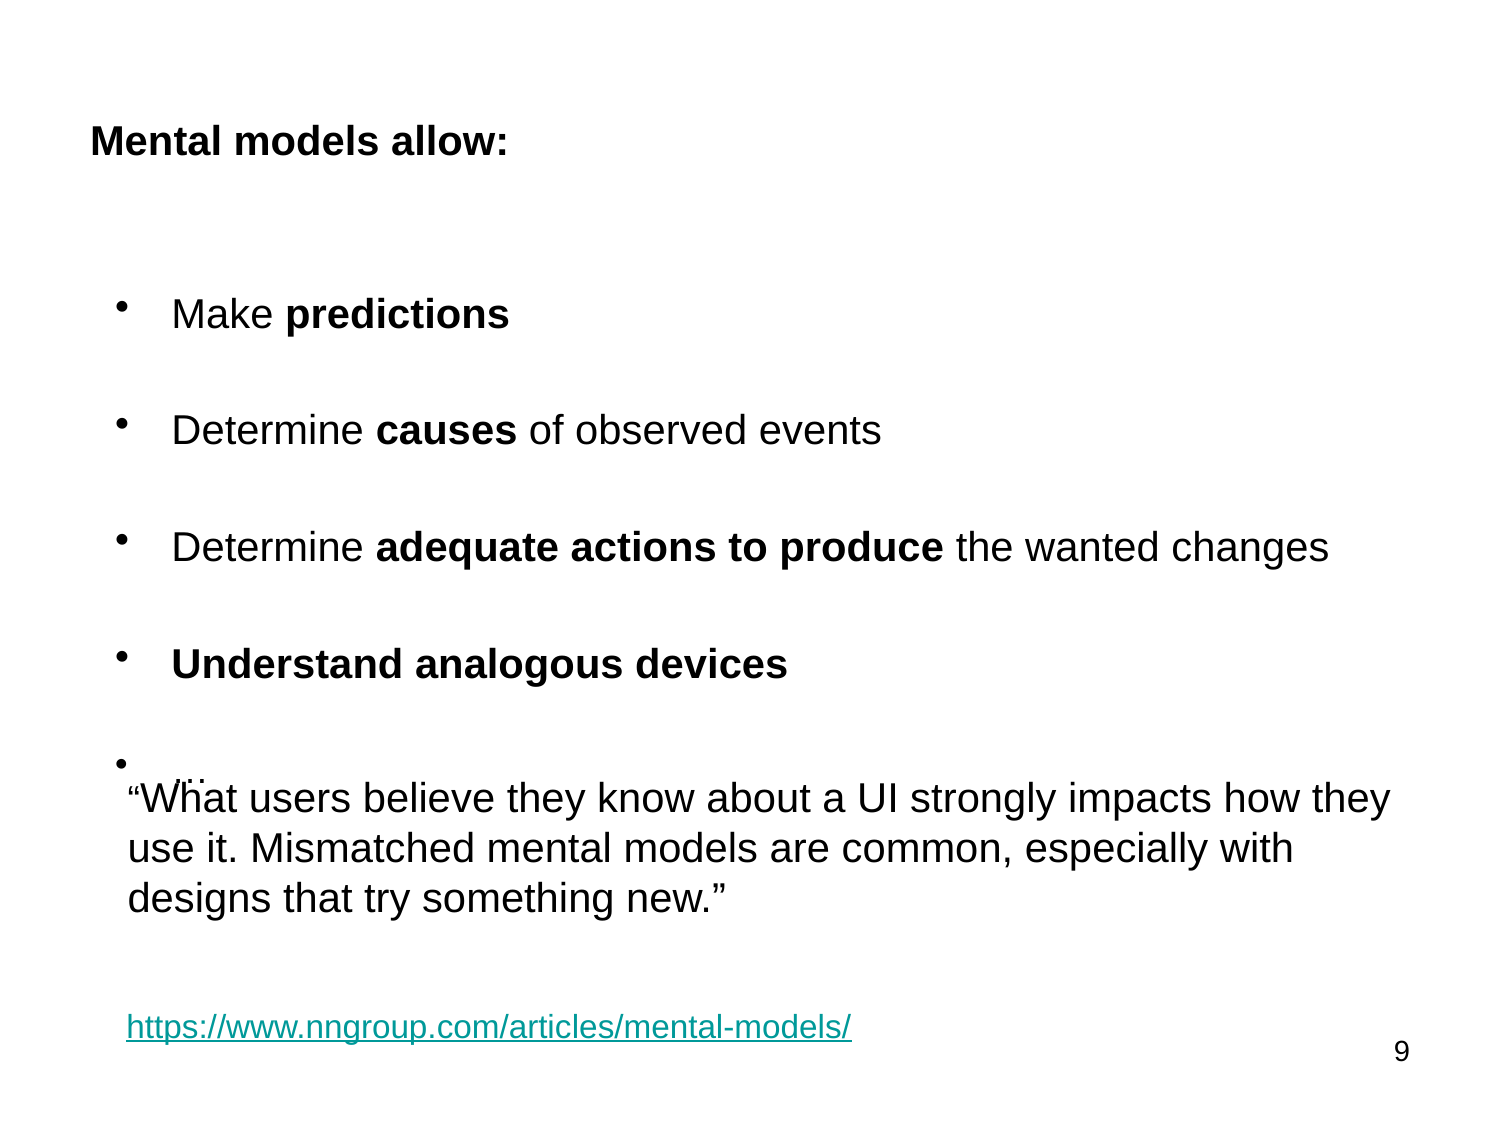

# Mental models allow:
Make predictions

Determine causes of observed events

Determine adequate actions to produce the wanted changes

Understand analogous devices

…
“What users believe they know about a UI strongly impacts how they use it. Mismatched mental models are common, especially with designs that try something new.”
https://www.nngroup.com/articles/mental-models/
9